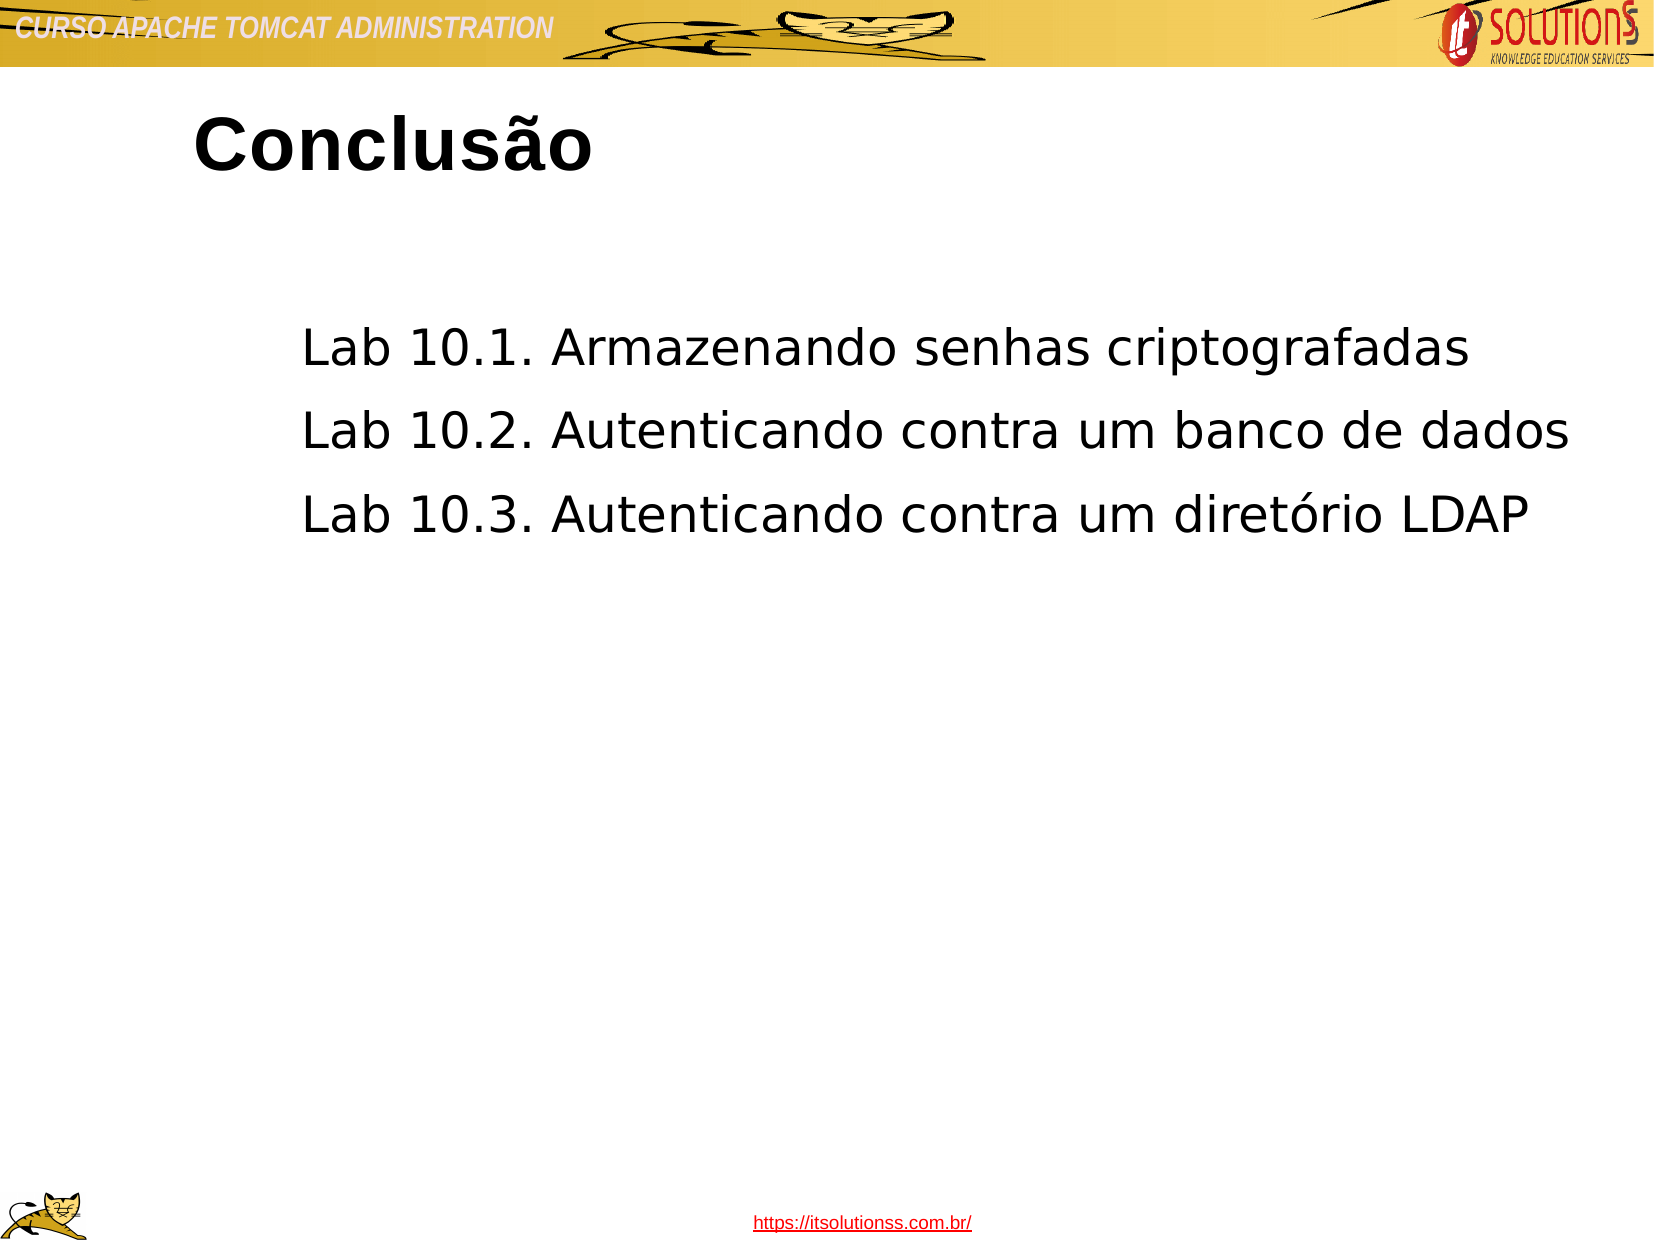

Conclusão
Lab 10.1. Armazenando senhas criptografadas
Lab 10.2. Autenticando contra um banco de dados
Lab 10.3. Autenticando contra um diretório LDAP